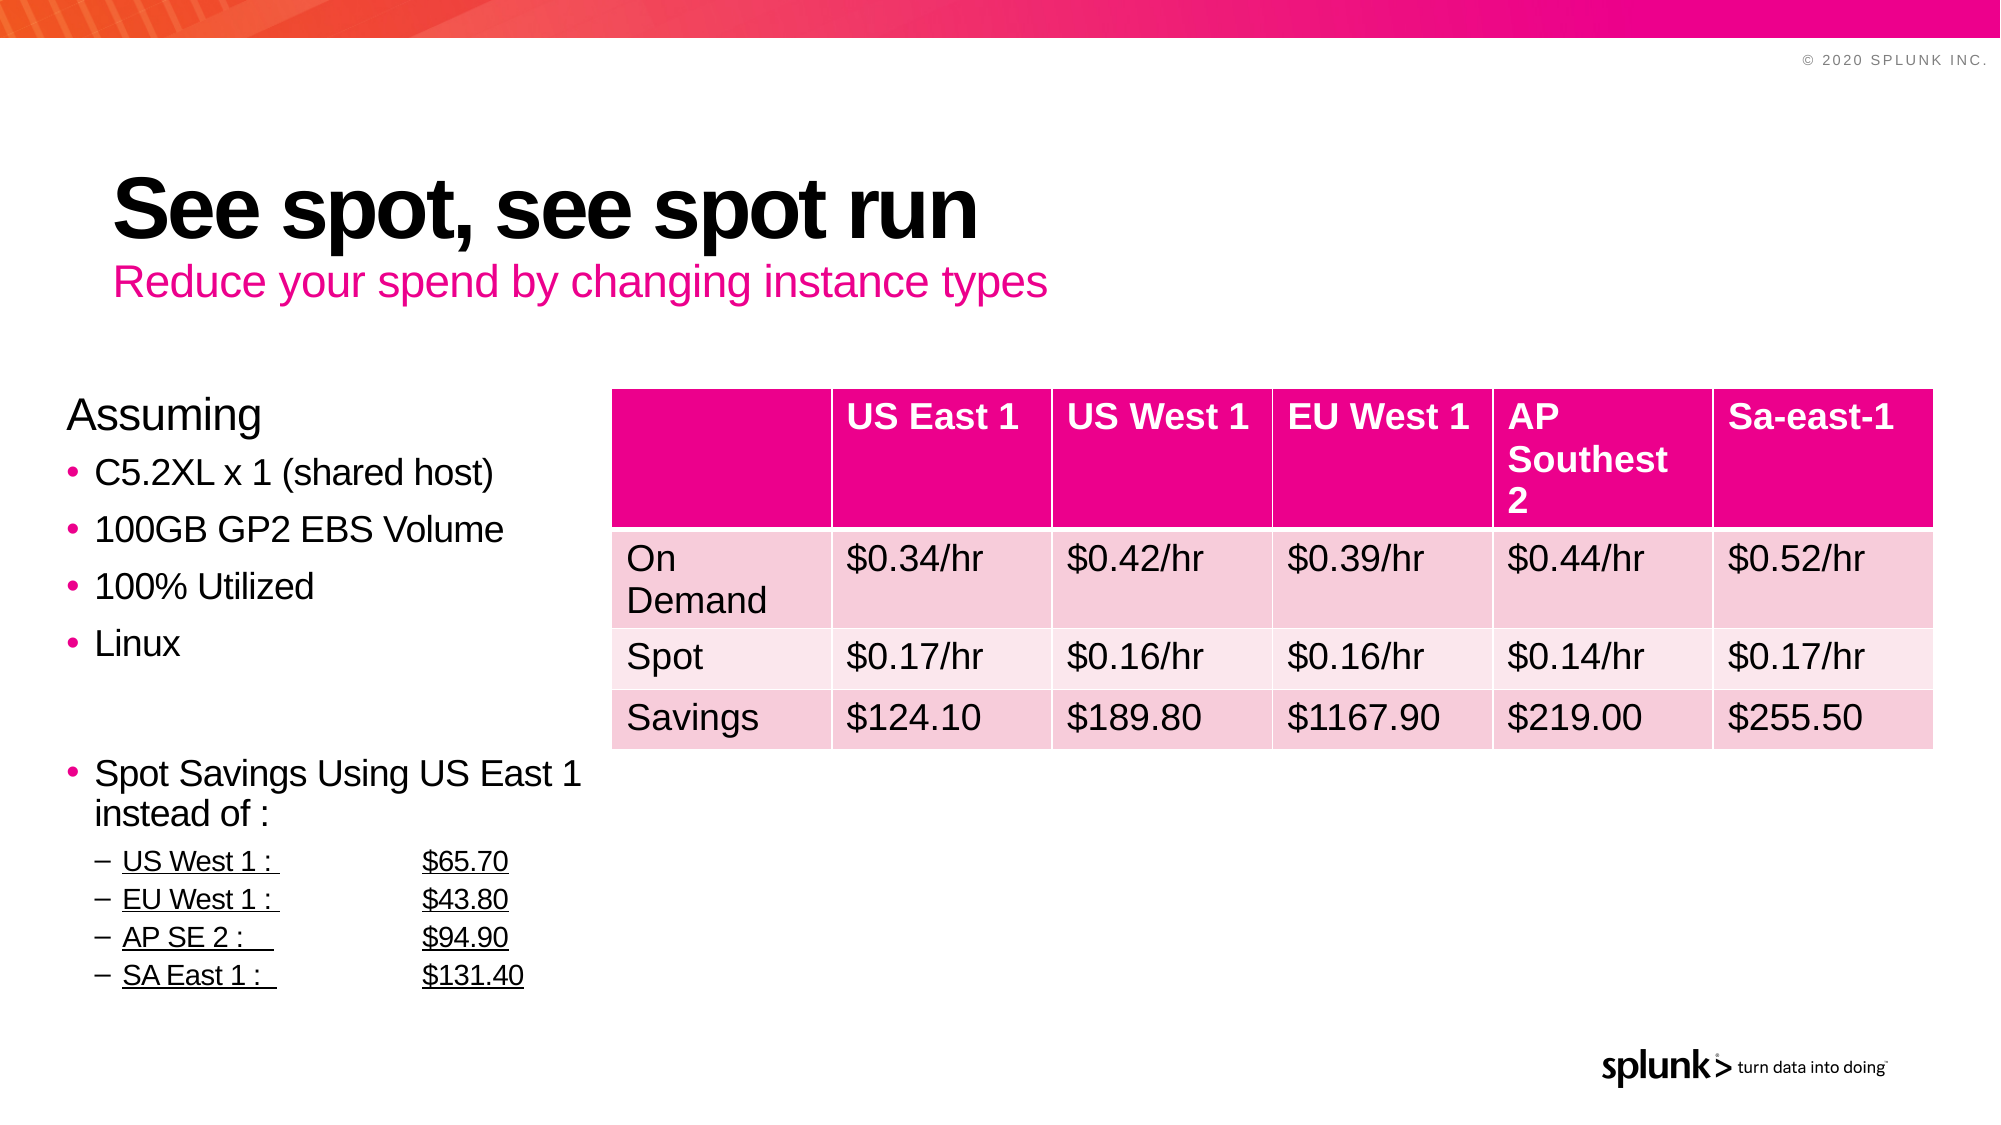

# See spot, see spot run
Reduce your spend by changing instance types
Assuming
C5.2XL x 1 (shared host)
100GB GP2 EBS Volume
100% Utilized
Linux

Spot Savings Using US East 1 instead of :
US West 1 : 	$65.70
EU West 1 : 	$43.80
AP SE 2 :    	$94.90
SA East 1 :  	$131.40

|  | US East 1 | US West 1 | EU West 1 | AP Southest 2 | Sa-east-1 |
| --- | --- | --- | --- | --- | --- |
| On Demand | $0.34/hr | $0.42/hr | $0.39/hr | $0.44/hr | $0.52/hr |
| Spot | $0.17/hr | $0.16/hr | $0.16/hr | $0.14/hr | $0.17/hr |
| Savings | $124.10 | $189.80 | $1167.90 | $219.00 | $255.50 |